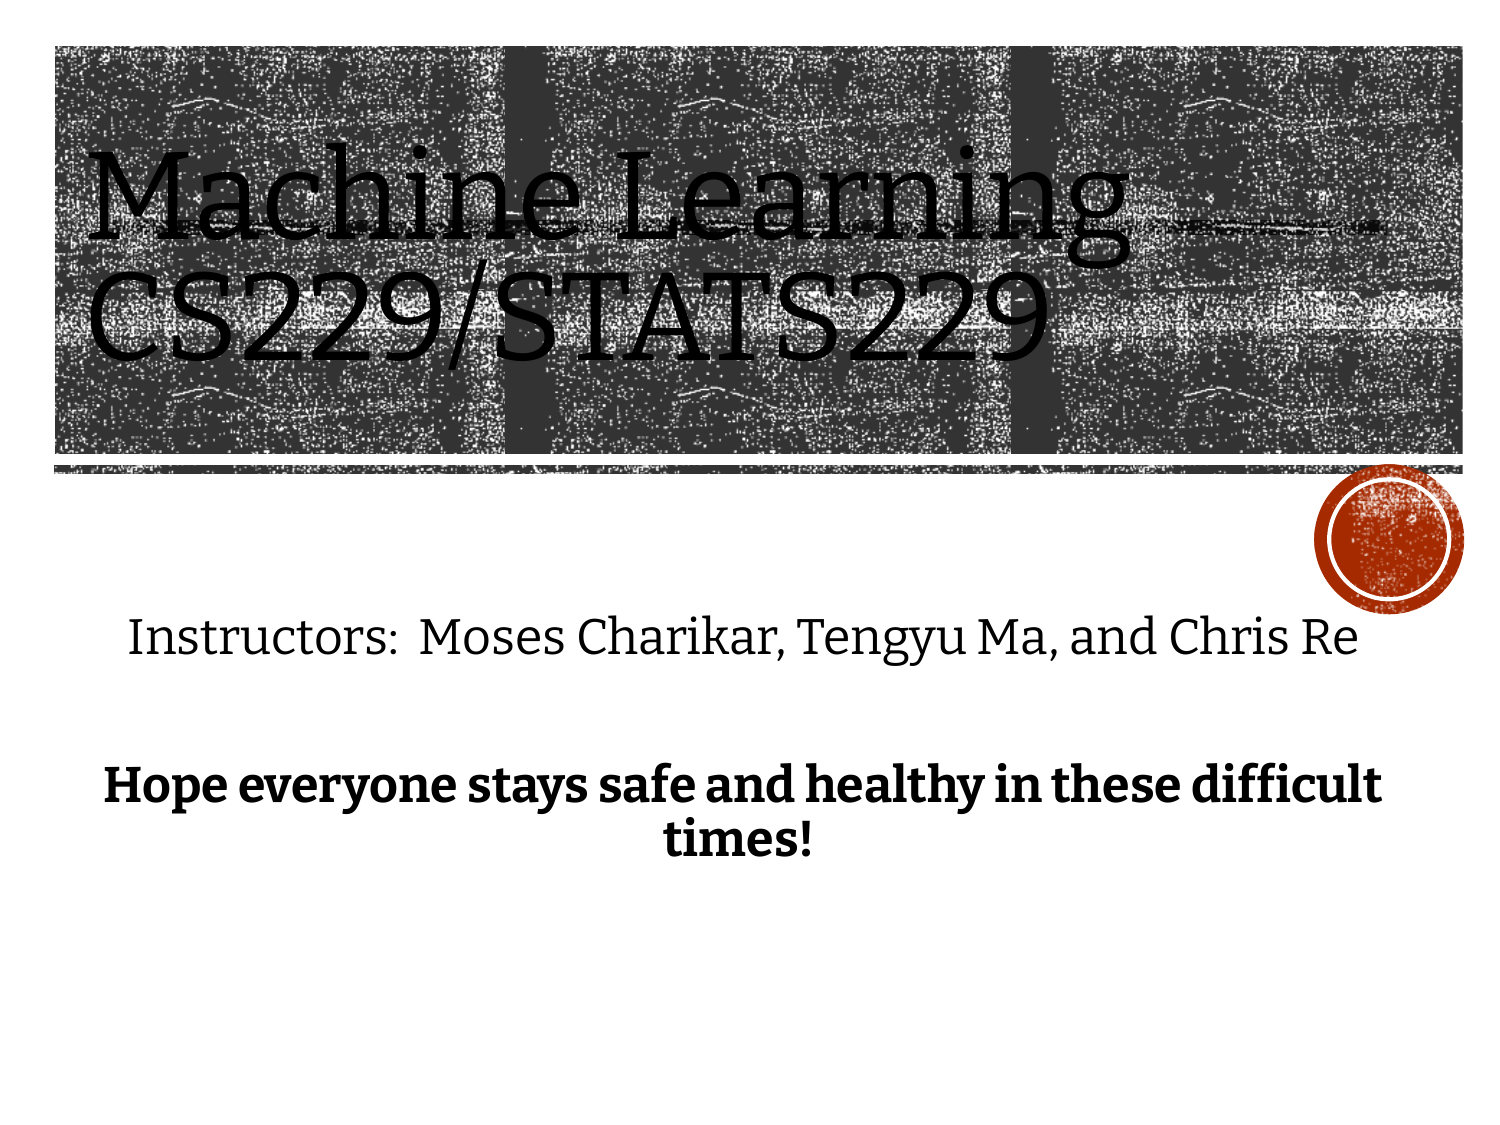

# Machine Learning CS229/STATS229
Instructors:  Moses Charikar, Tengyu Ma, and Chris Re
Hope everyone stays safe and healthy in these difficult times!